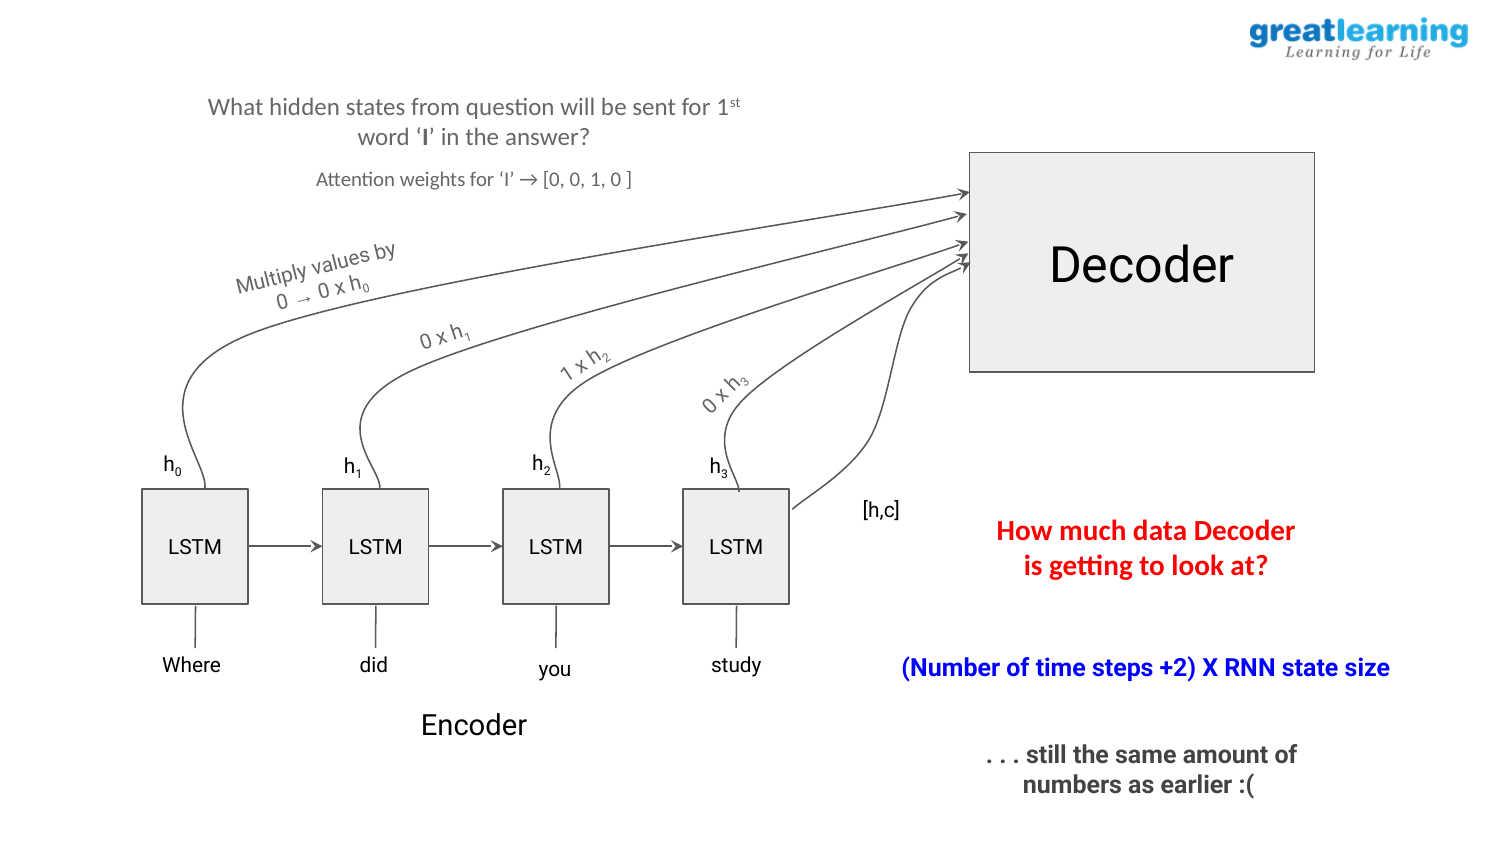

What hidden states from question will be sent for 1st word ‘I’ in the answer?
Attention weights for ‘I’ → [0, 0, 1, 0 ]
Decoder

Multiply values by 0 → 0 x h0

0 x h1
1 x h2
0 x h3
h2
h0
h1
h3
[h,c]
LSTM
How much data Decoder is getting to look at?
LSTM
LSTM
LSTM
(Number of time steps +2) X RNN state size
Where
did
study
you
Encoder
. . . still the same amount of numbers as earlier :(